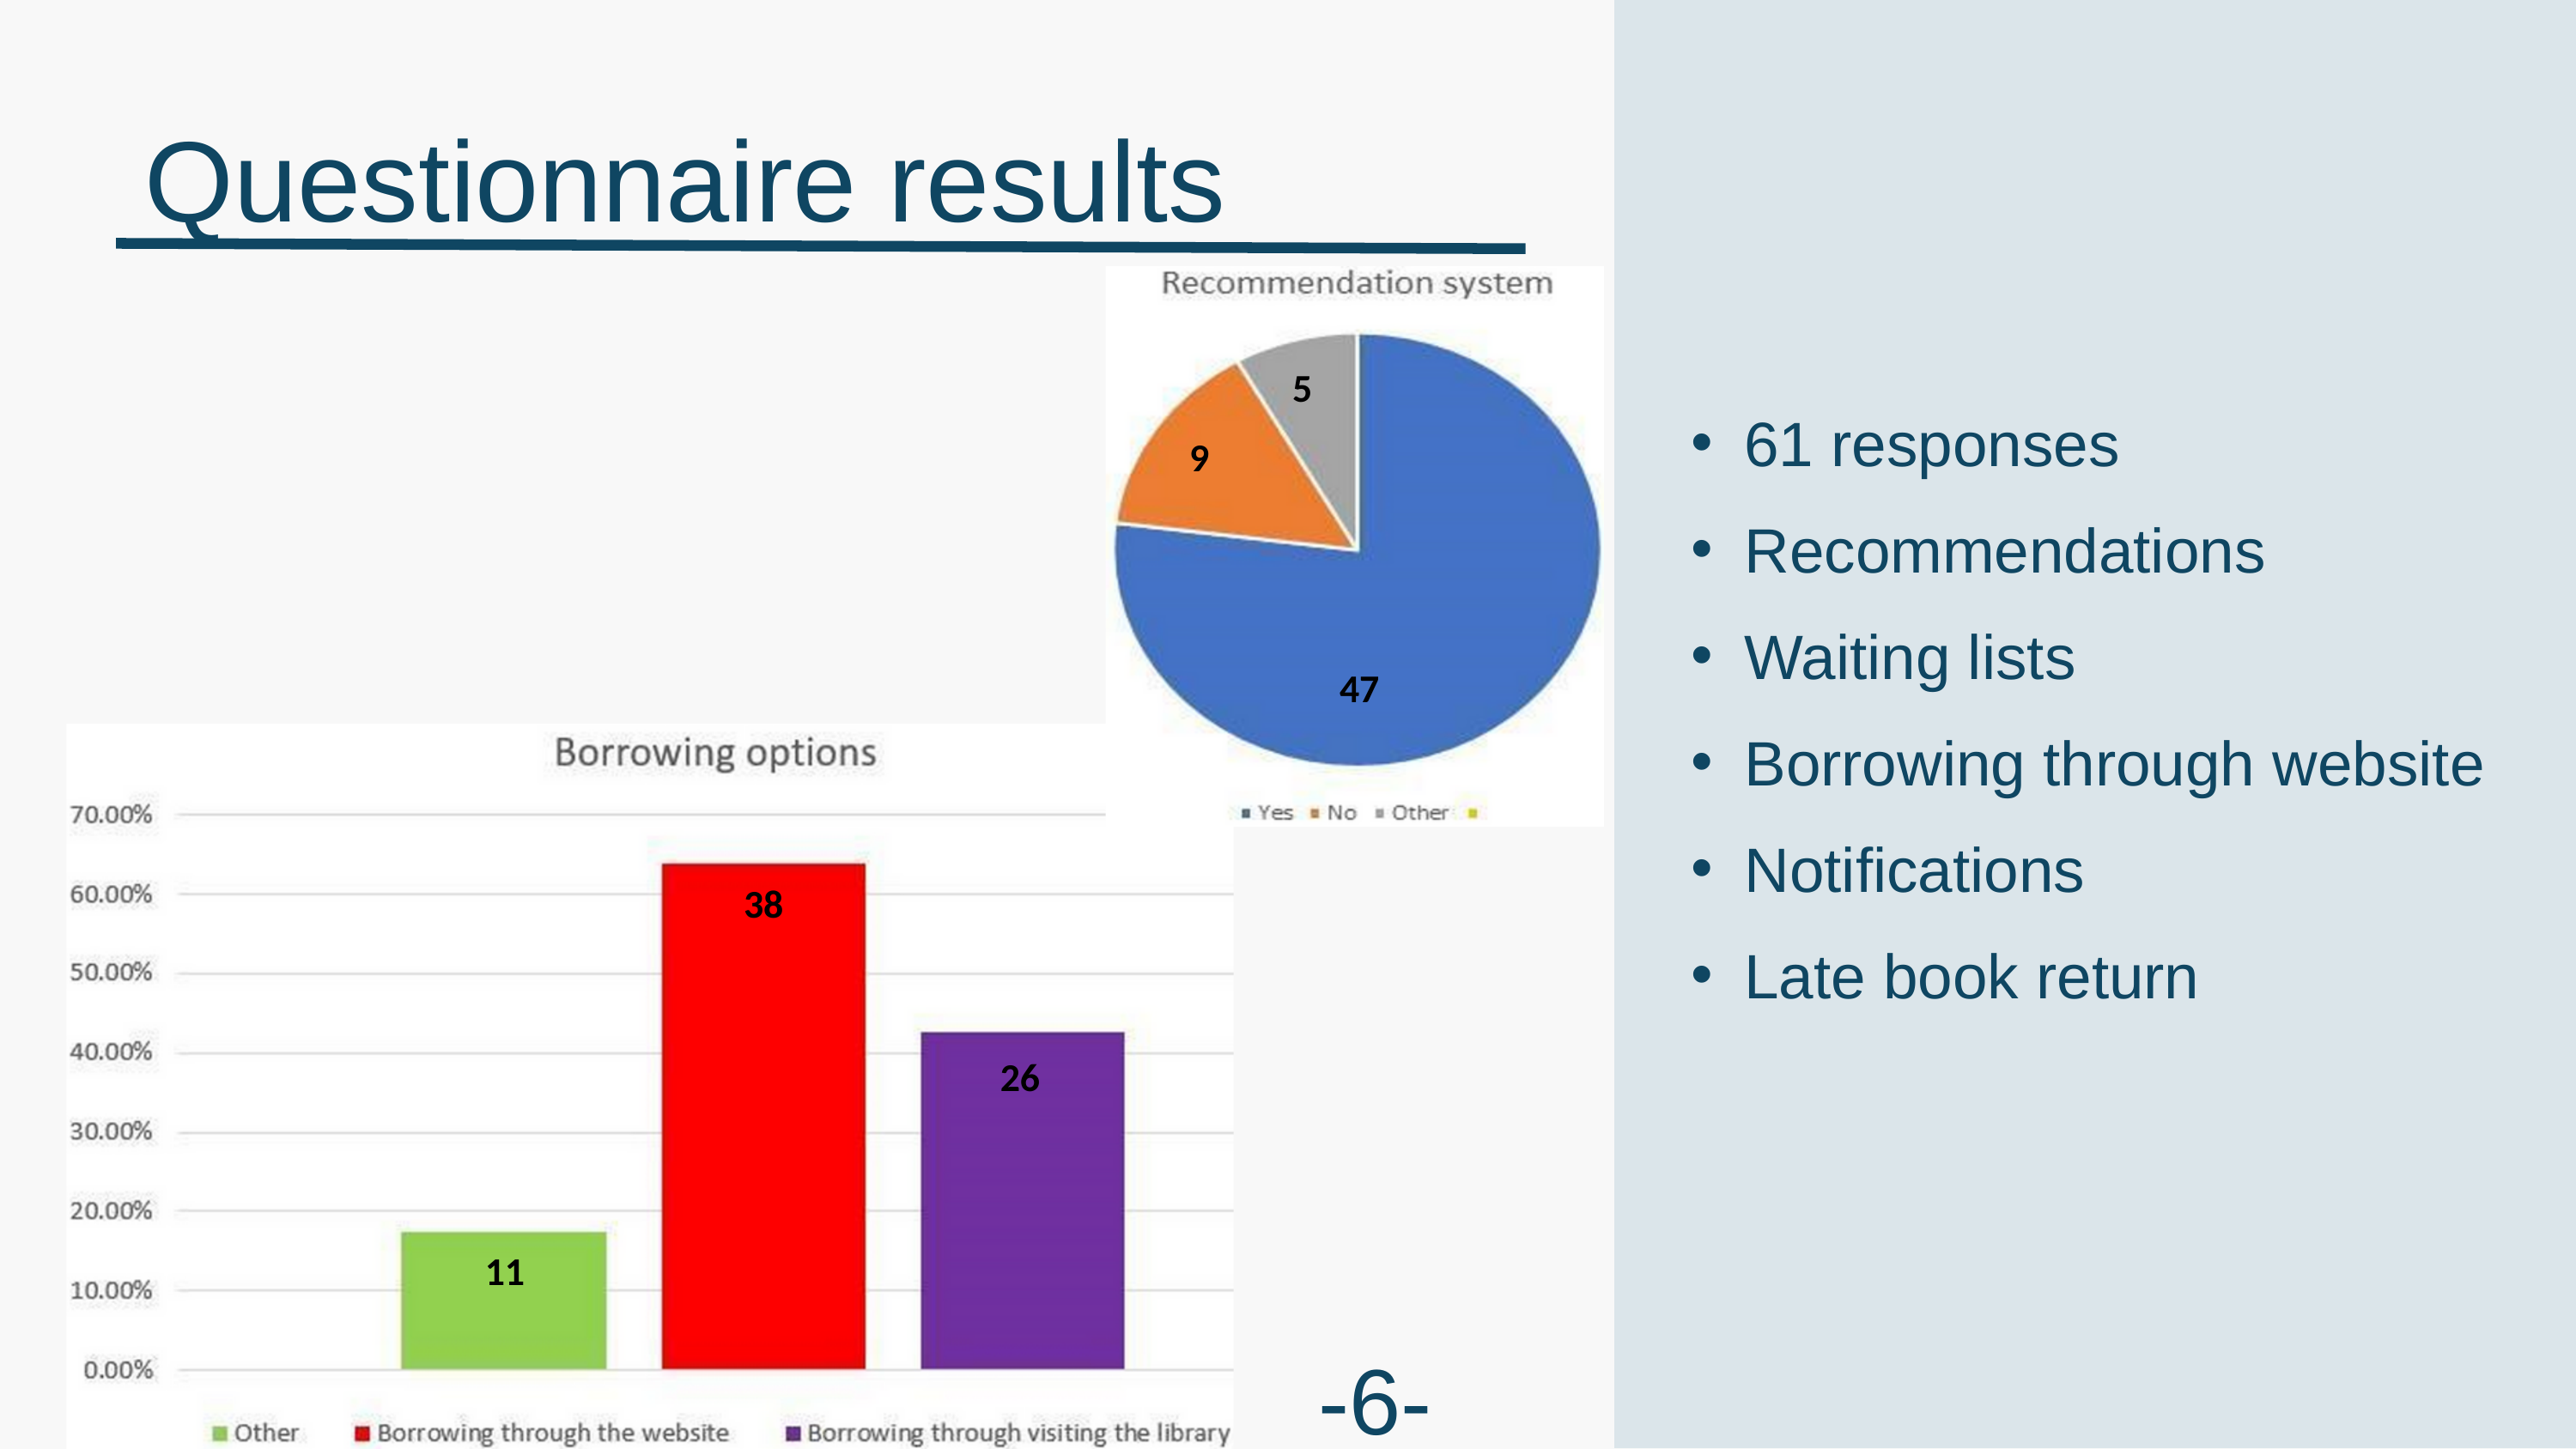

Questionnaire results

5
61 responses
Recommendations
Waiting lists
Borrowing through website
Notifications
Late book return
9
47

38
26
11
-6-